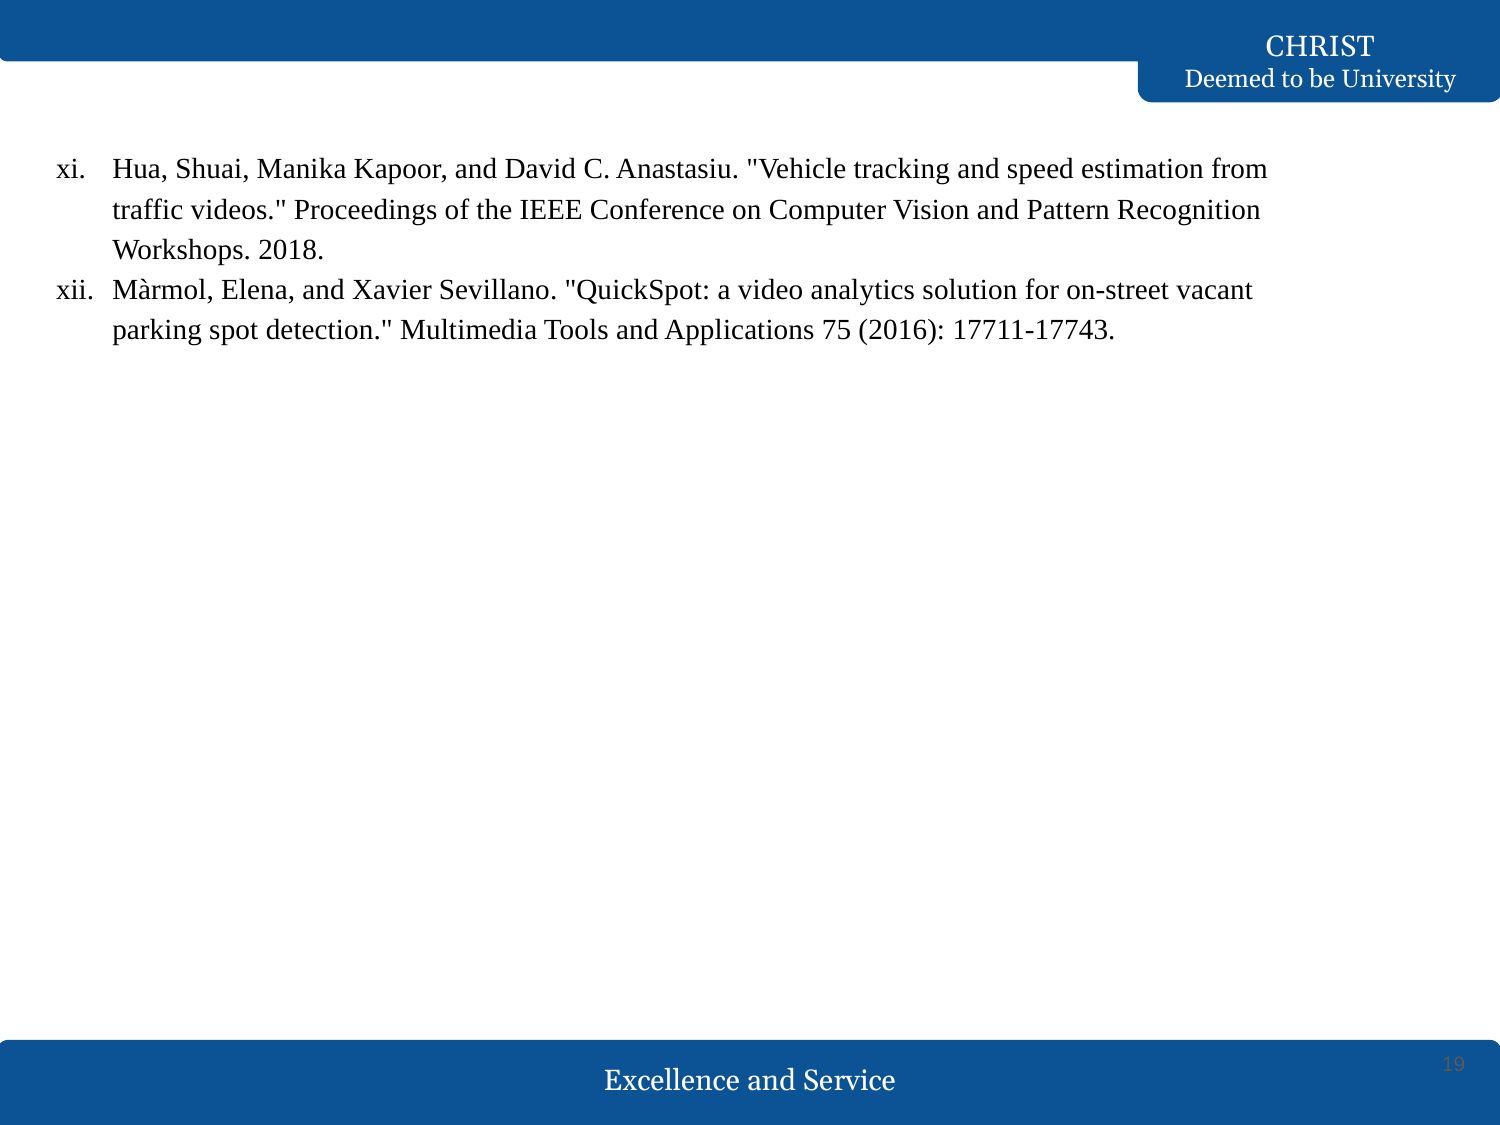

Hua, Shuai, Manika Kapoor, and David C. Anastasiu. "Vehicle tracking and speed estimation from traffic videos." Proceedings of the IEEE Conference on Computer Vision and Pattern Recognition Workshops. 2018.
Màrmol, Elena, and Xavier Sevillano. "QuickSpot: a video analytics solution for on-street vacant parking spot detection." Multimedia Tools and Applications 75 (2016): 17711-17743.
19